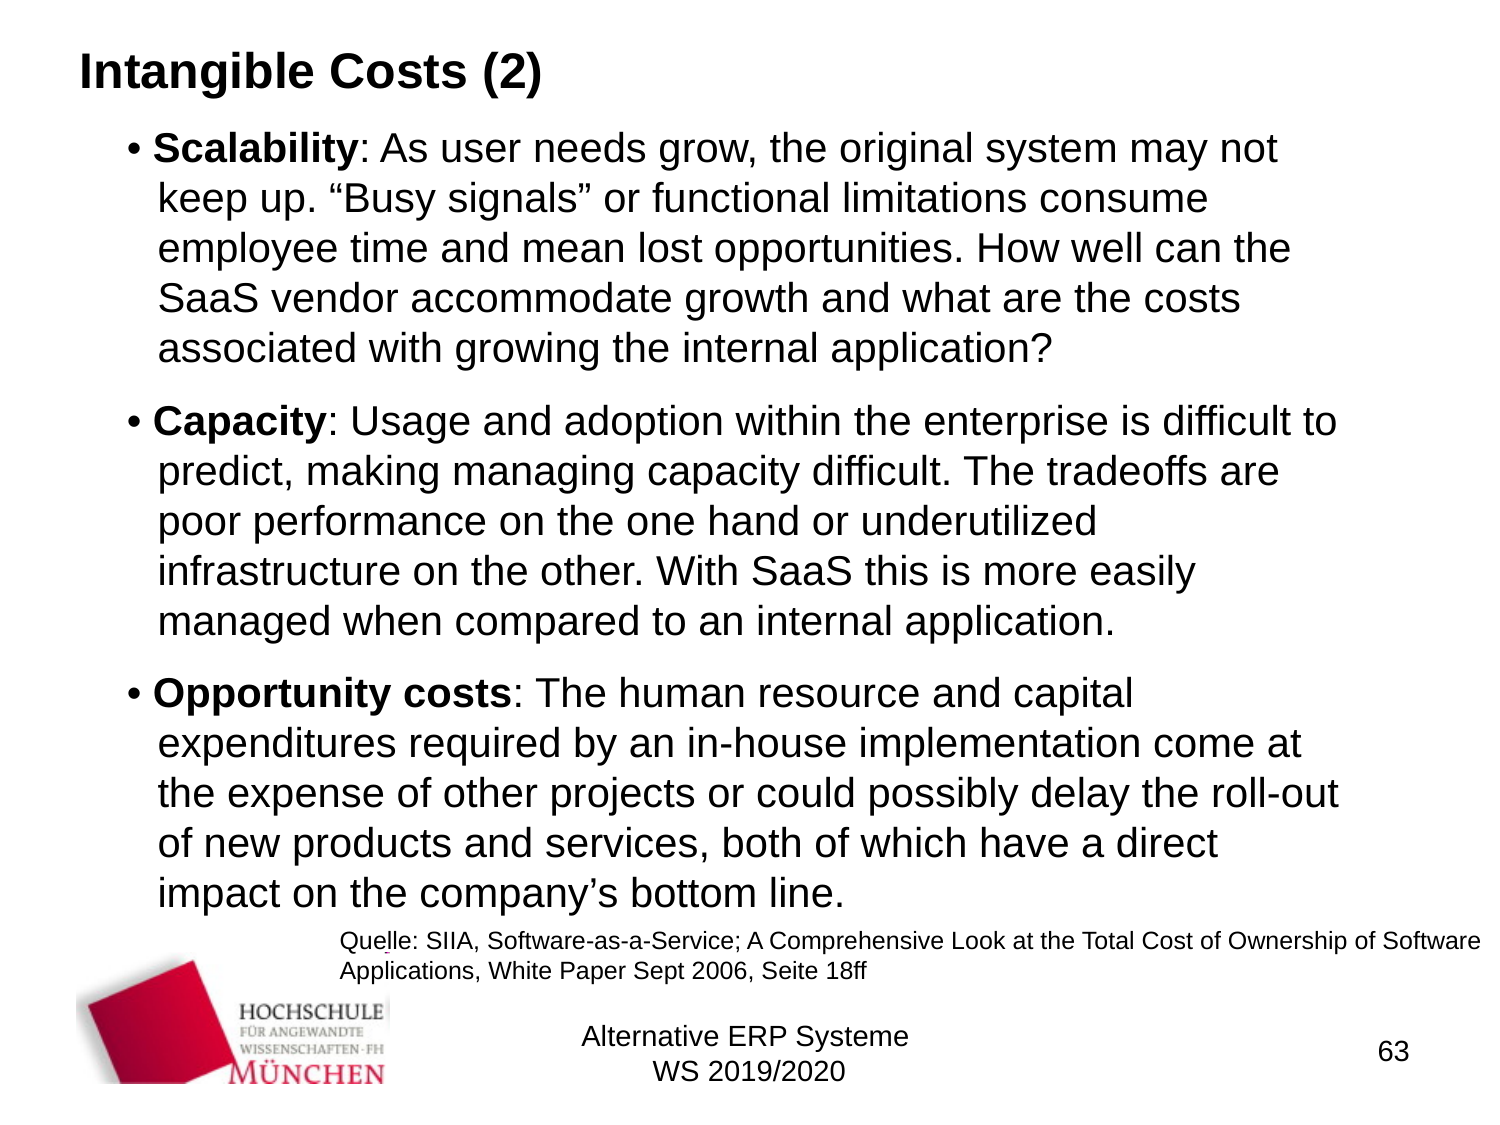

Intangible Costs (2)
• Scalability: As user needs grow, the original system may not keep up. “Busy signals” or functional limitations consume employee time and mean lost opportunities. How well can the SaaS vendor accommodate growth and what are the costs associated with growing the internal application?

• Capacity: Usage and adoption within the enterprise is difficult to predict, making managing capacity difficult. The tradeoffs are poor performance on the one hand or underutilized infrastructure on the other. With SaaS this is more easily managed when compared to an internal application.

• Opportunity costs: The human resource and capital expenditures required by an in-house implementation come at the expense of other projects or could possibly delay the roll-out of new products and services, both of which have a direct impact on the company’s bottom line.
Quelle: SIIA, Software-as-a-Service; A Comprehensive Look at the Total Cost of Ownership of Software Applications, White Paper Sept 2006, Seite 18ff
Alternative ERP Systeme
WS 2019/2020
63